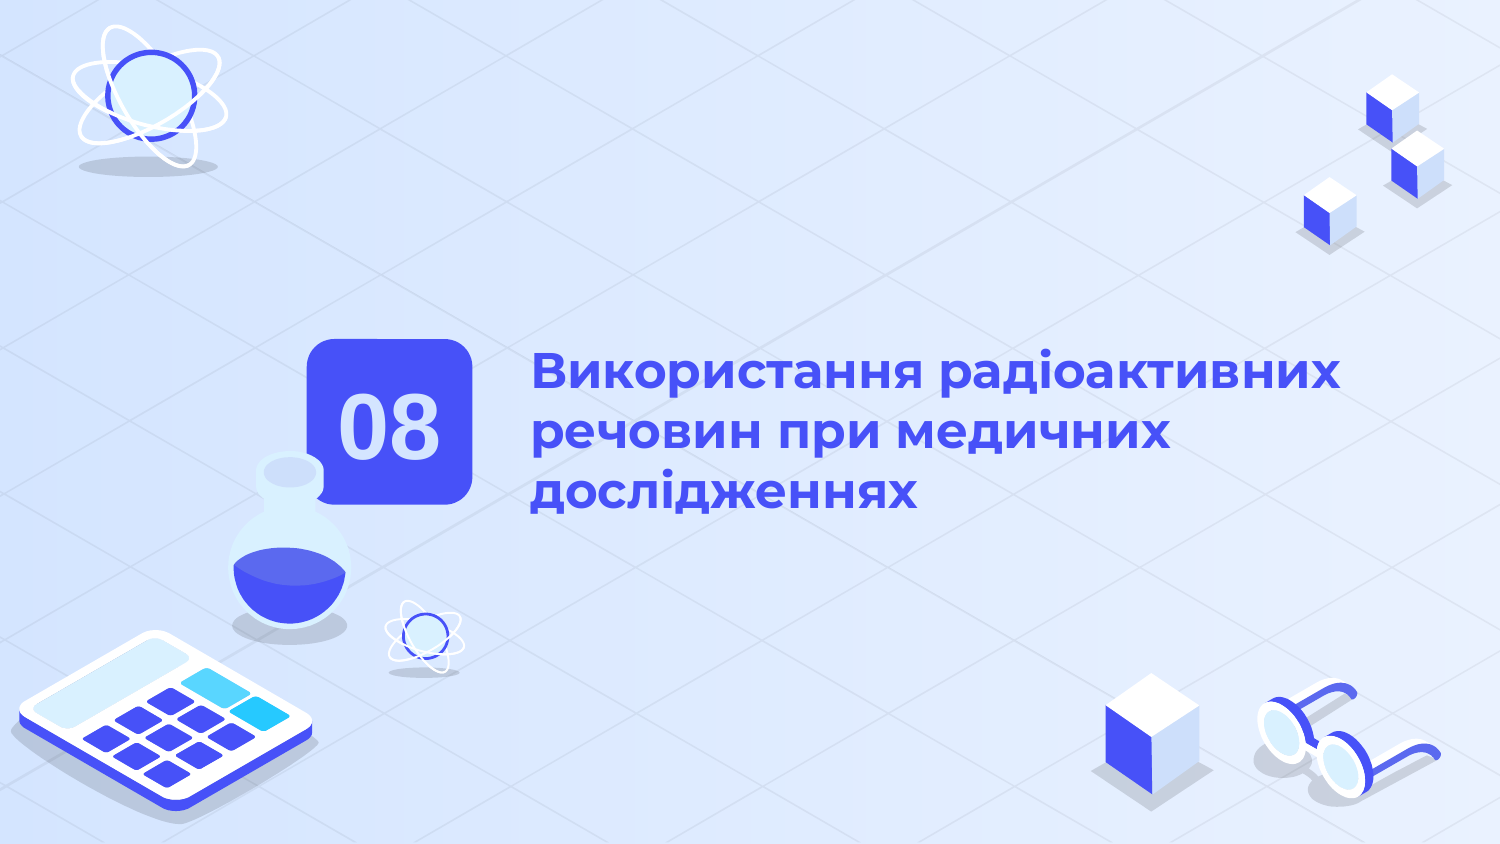

# Використання радіоактивних речовин при медичних дослідженнях
08